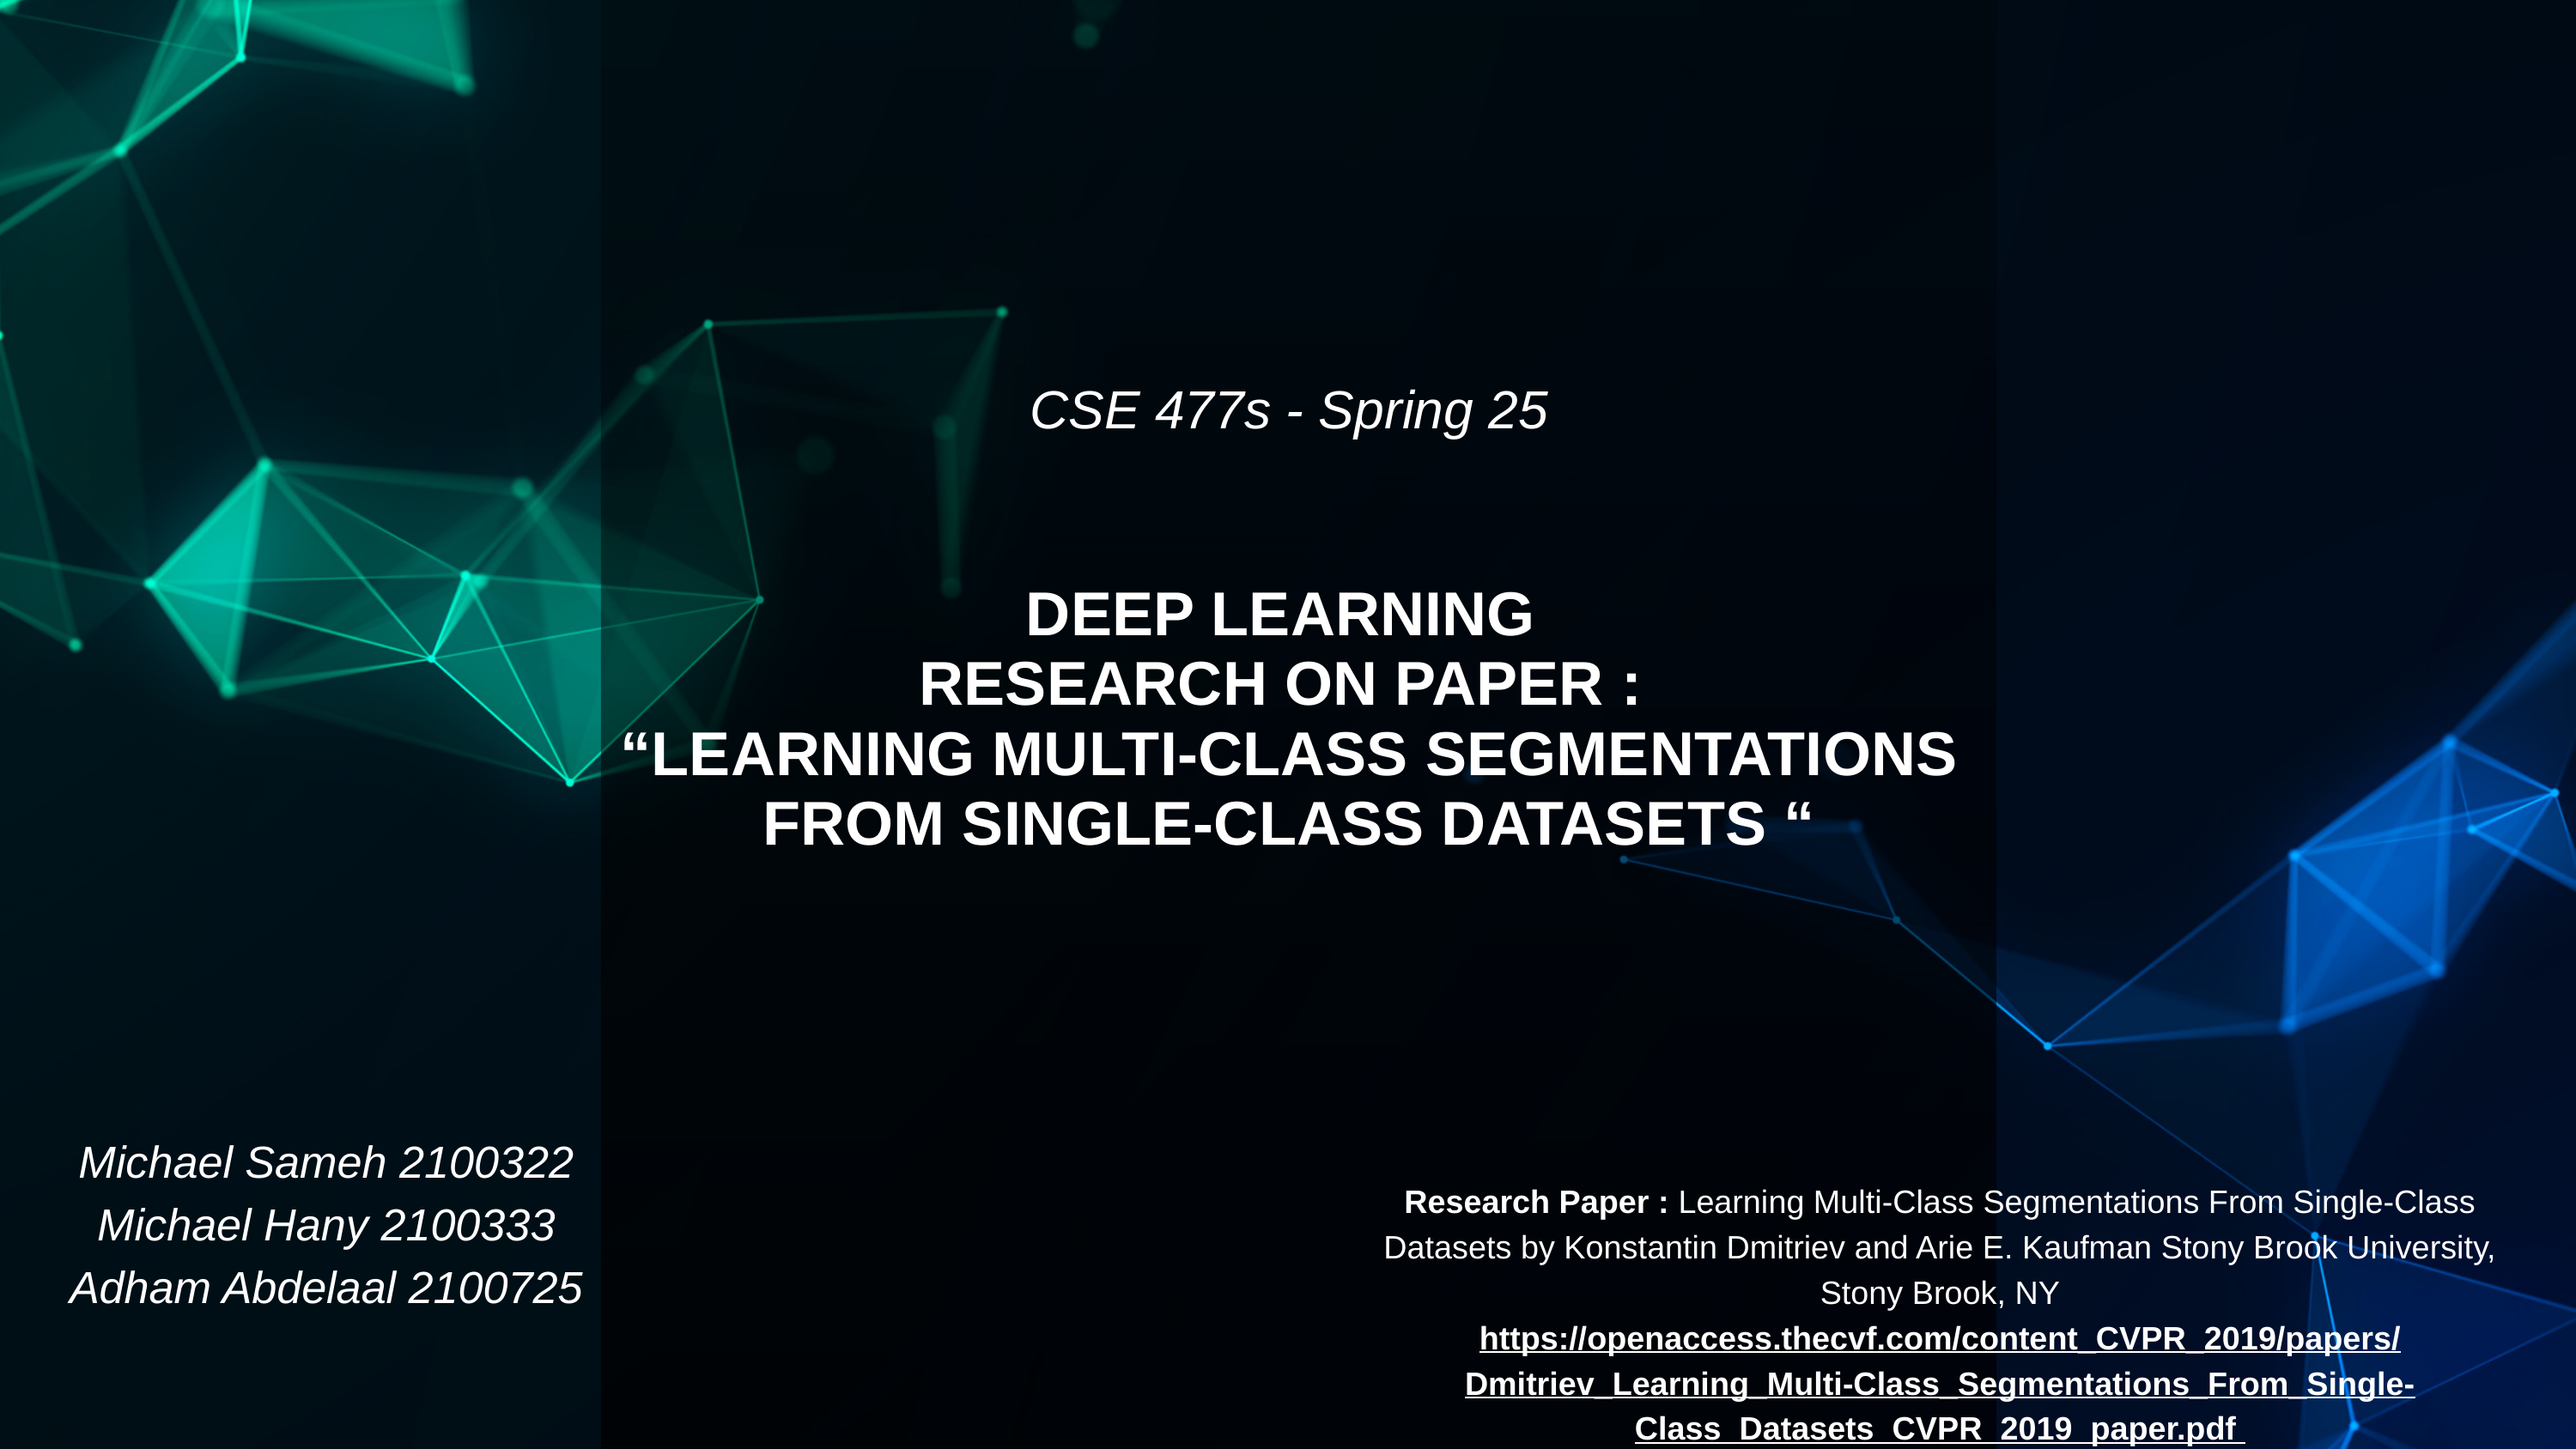

CSE 477s - Spring 25
DEEP LEARNING
RESEARCH ON PAPER :
“LEARNING MULTI-CLASS SEGMENTATIONS FROM SINGLE-CLASS DATASETS “
Michael Sameh 2100322
Michael Hany 2100333
Adham Abdelaal 2100725
Research Paper : Learning Multi-Class Segmentations From Single-Class Datasets by Konstantin Dmitriev and Arie E. Kaufman Stony Brook University, Stony Brook, NY
https://openaccess.thecvf.com/content_CVPR_2019/papers/Dmitriev_Learning_Multi-Class_Segmentations_From_Single-Class_Datasets_CVPR_2019_paper.pdf